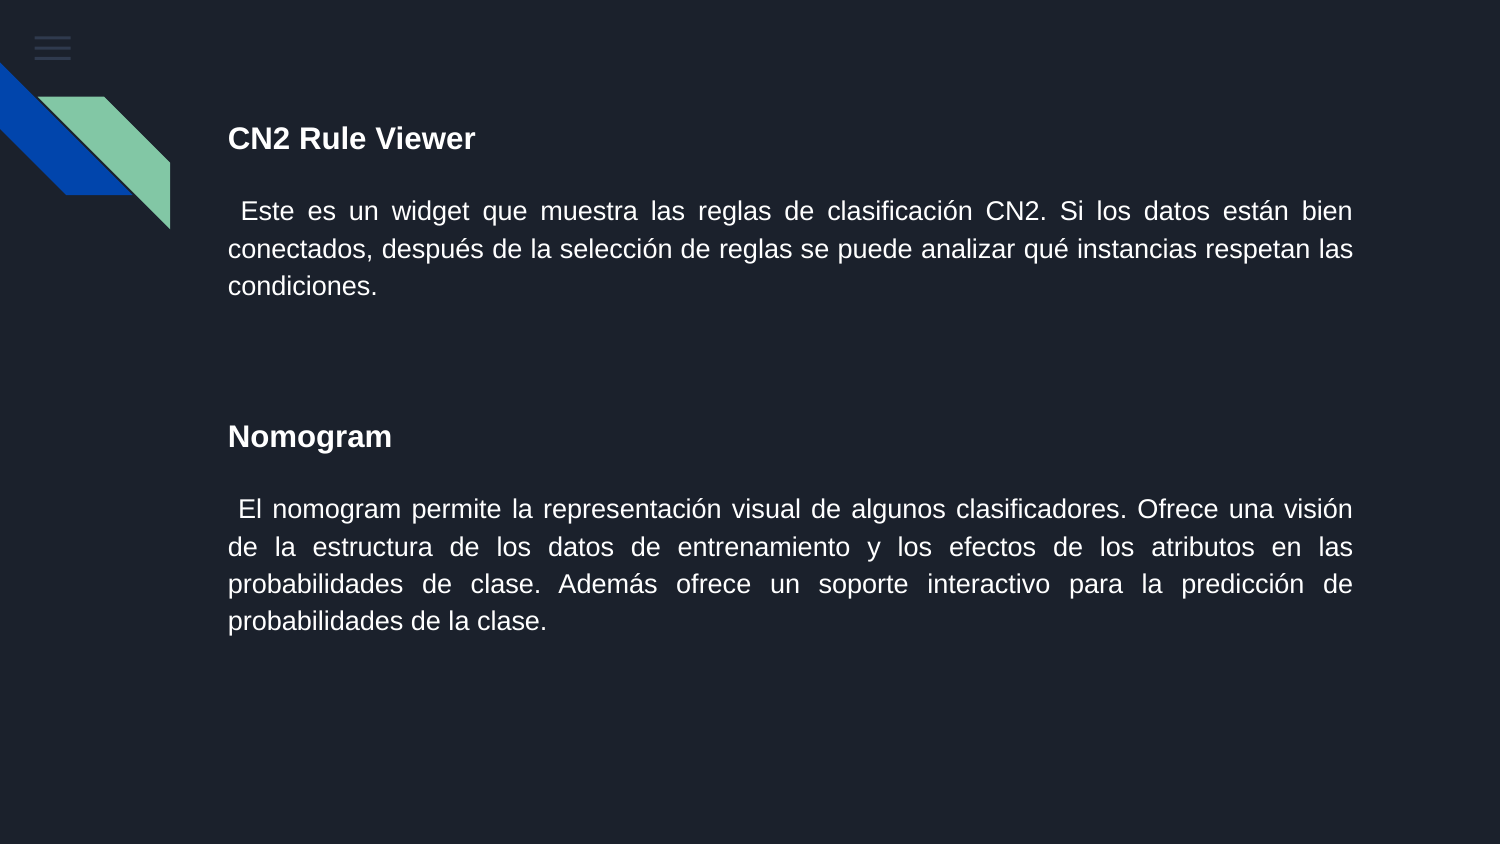

CN2 Rule Viewer
 Este es un widget que muestra las reglas de clasificación CN2. Si los datos están bien conectados, después de la selección de reglas se puede analizar qué instancias respetan las condiciones.

Nomogram
 El nomogram permite la representación visual de algunos clasificadores. Ofrece una visión de la estructura de los datos de entrenamiento y los efectos de los atributos en las probabilidades de clase. Además ofrece un soporte interactivo para la predicción de probabilidades de la clase.